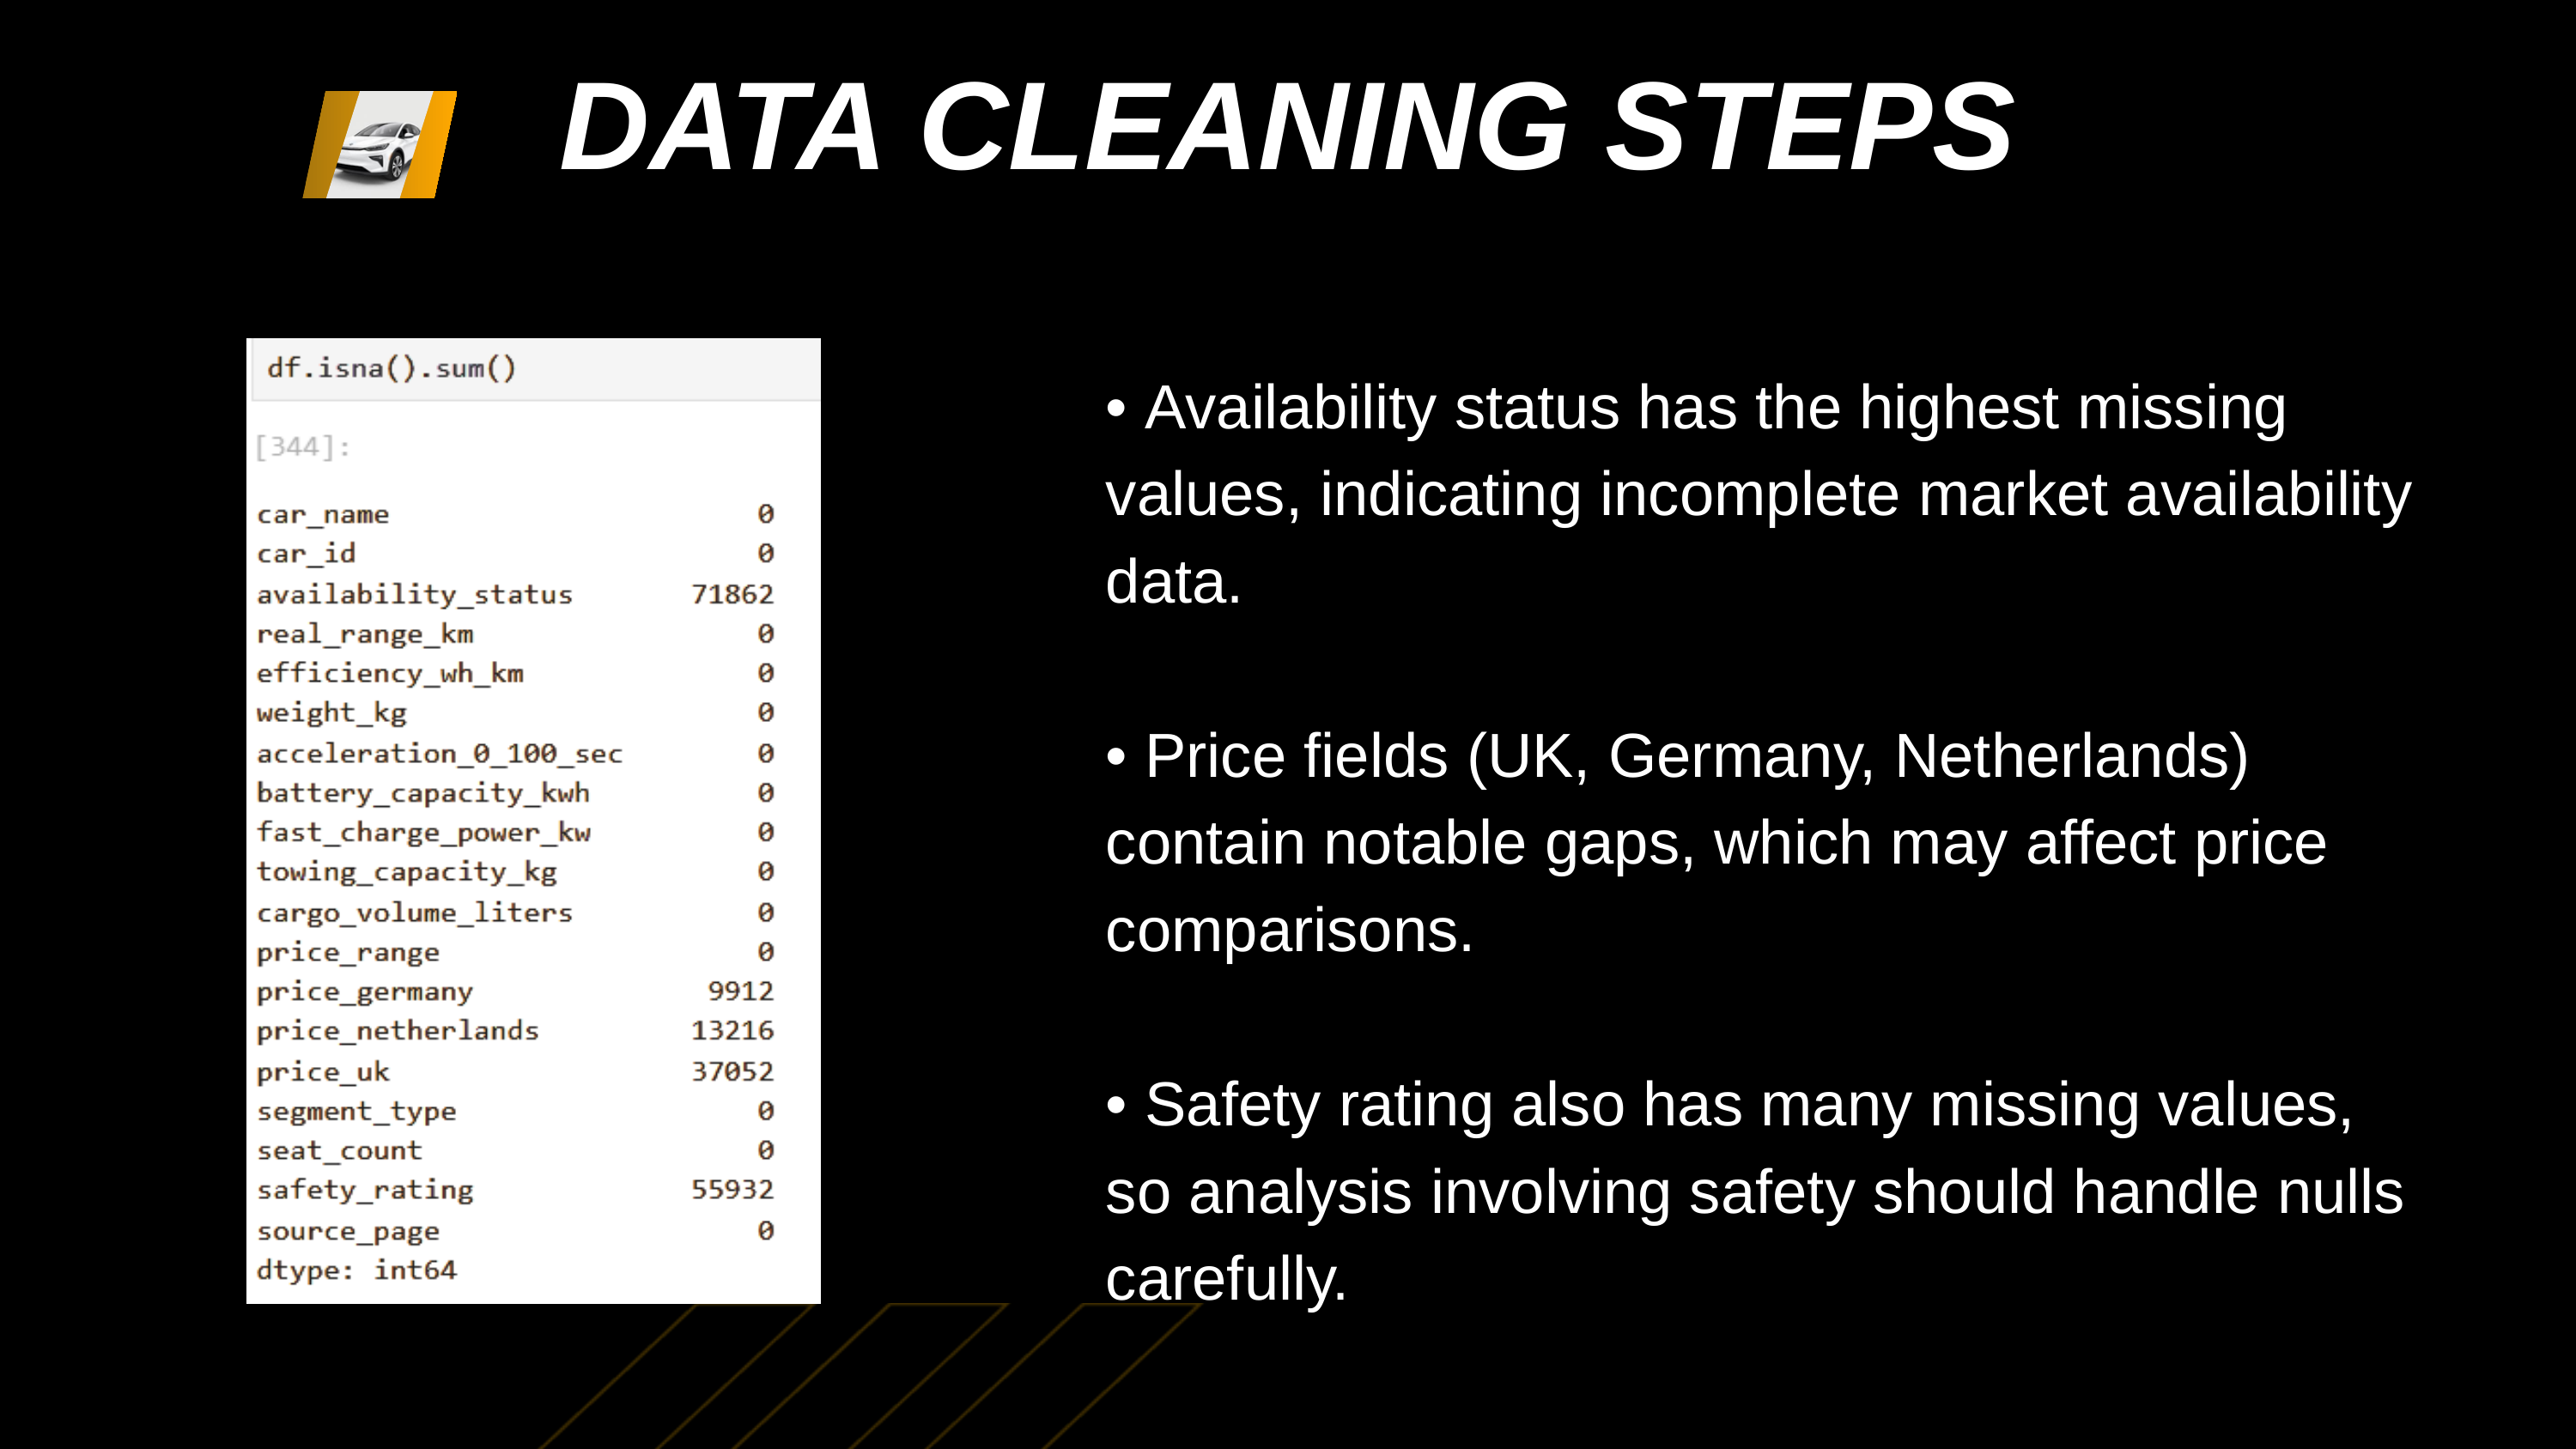

DATA CLEANING STEPS

• Availability status has the highest missing values, indicating incomplete market availability data.

• Price fields (UK, Germany, Netherlands) contain notable gaps, which may affect price comparisons.

• Safety rating also has many missing values, so analysis involving safety should handle nulls carefully.